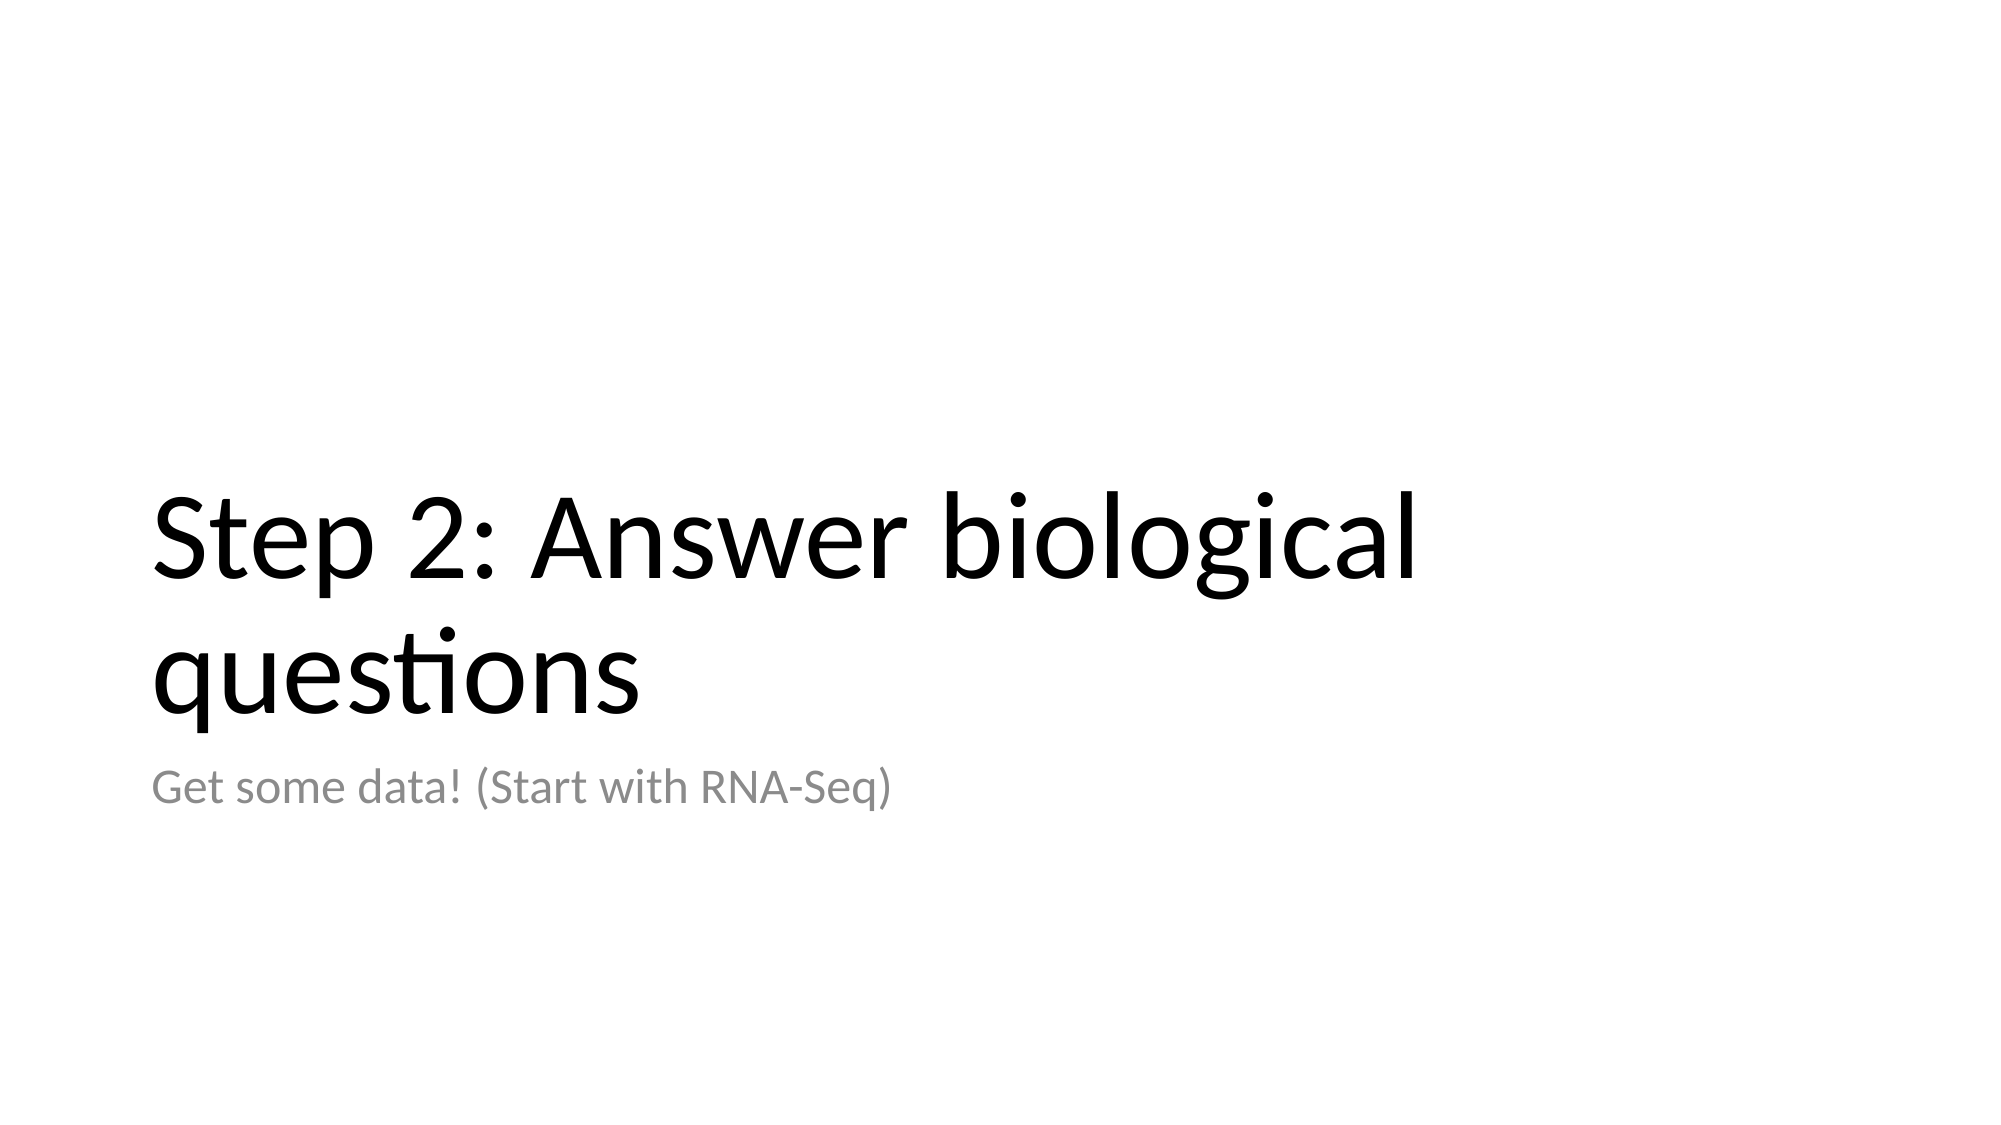

# Step 2: Answer biological questions
Get some data! (Start with RNA-Seq)